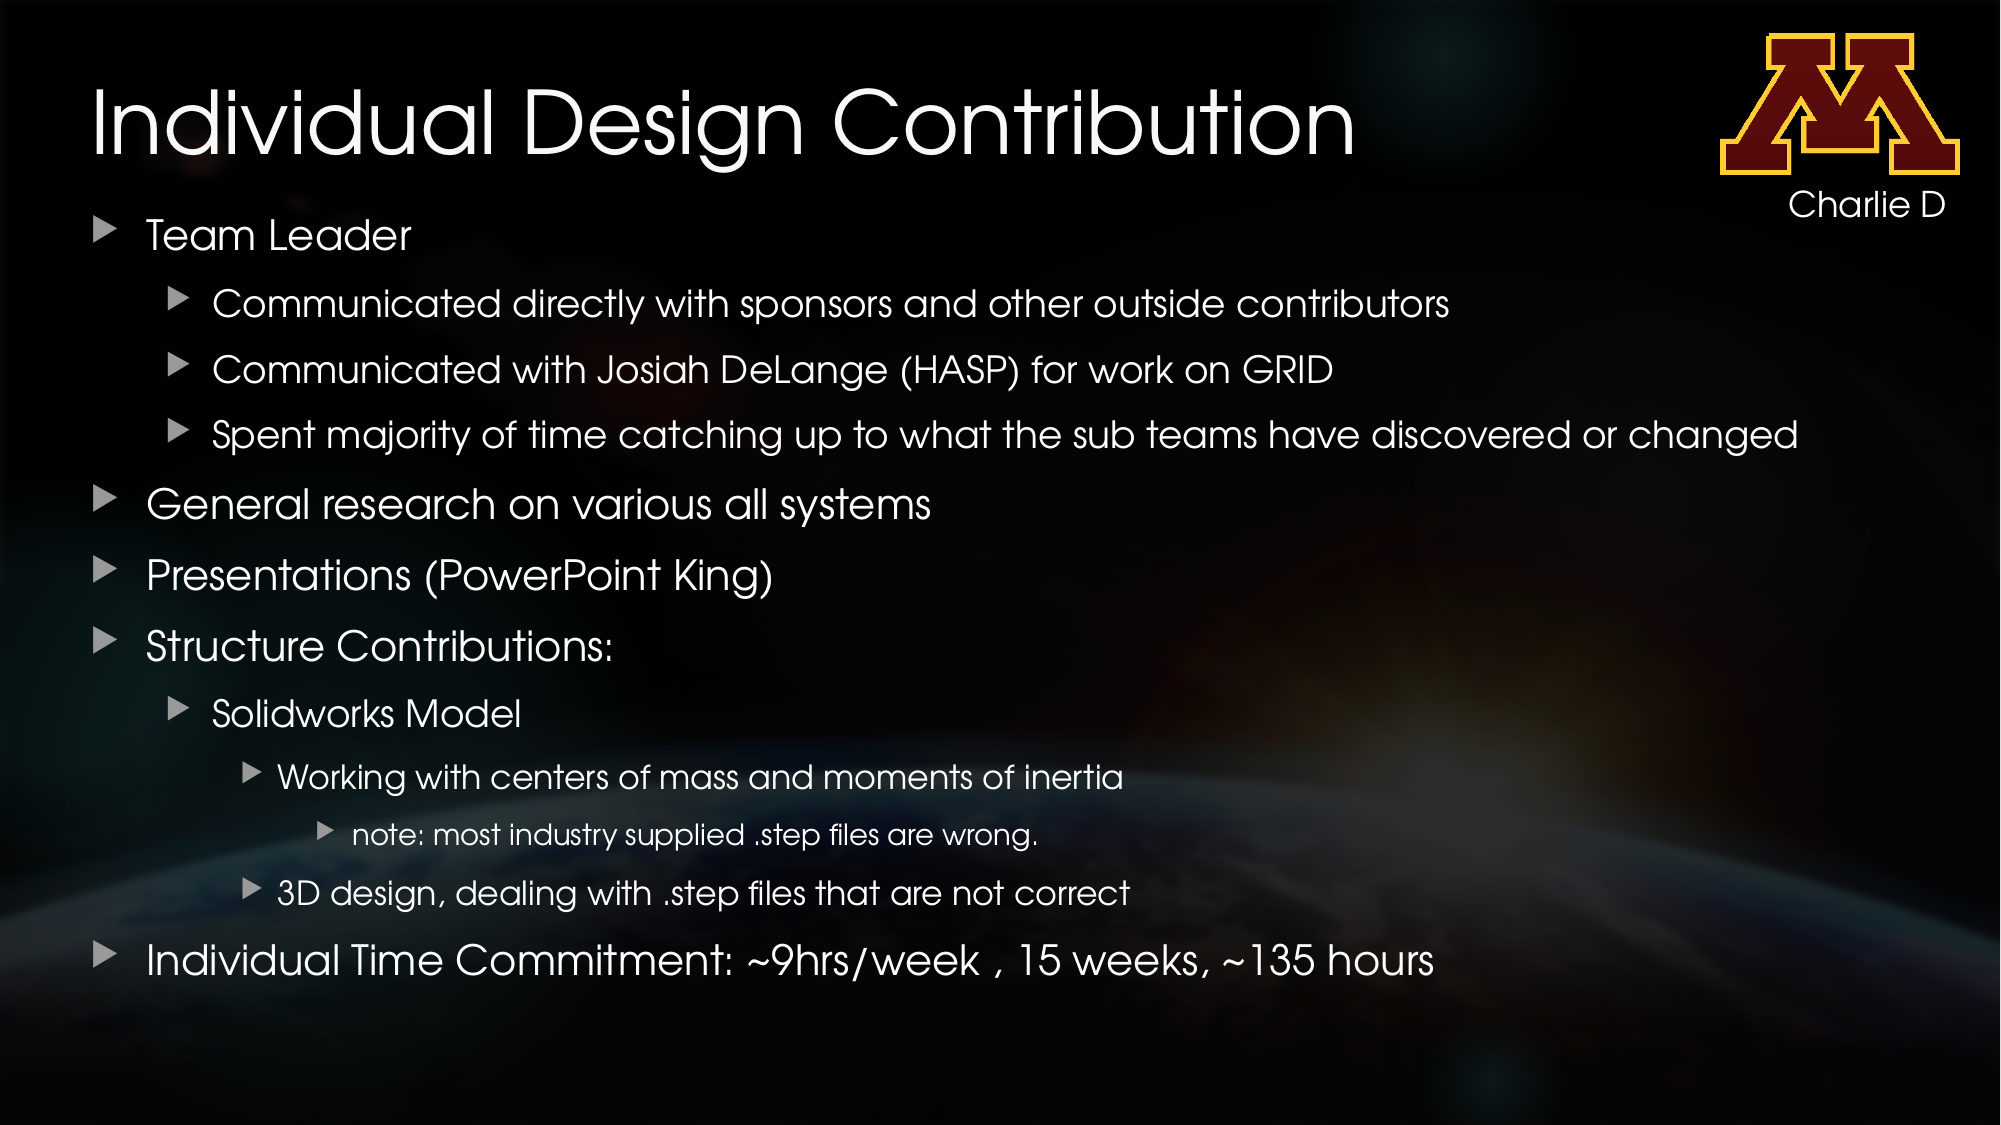

# Individual Design Contribution
Charlie D
Team Leader
Communicated directly with sponsors and other outside contributors
Communicated with Josiah DeLange (HASP) for work on GRID
Spent majority of time catching up to what the sub teams have discovered or changed
General research on various all systems
Presentations (PowerPoint King)
Structure Contributions:
Solidworks Model
Working with centers of mass and moments of inertia
note: most industry supplied .step files are wrong.
3D design, dealing with .step files that are not correct
Individual Time Commitment: ~9hrs/week , 15 weeks, ~135 hours